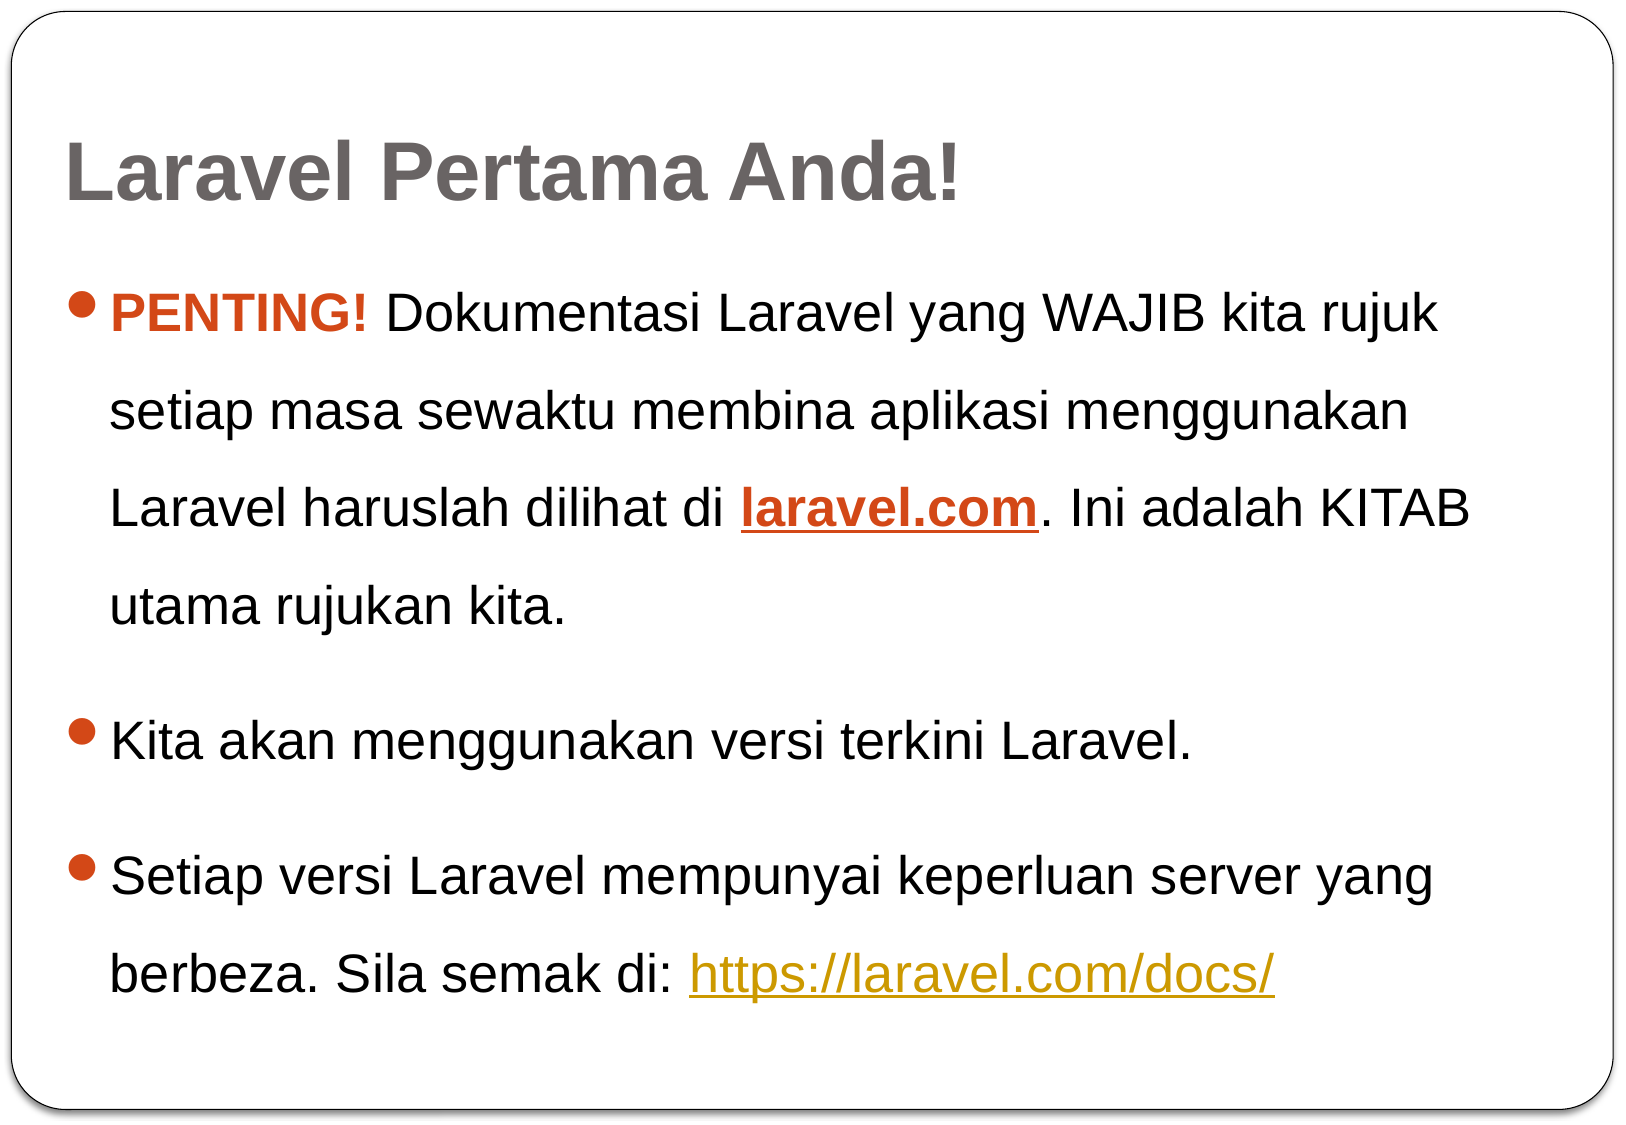

# Laravel Pertama Anda!
PENTING! Dokumentasi Laravel yang WAJIB kita rujuk setiap masa sewaktu membina aplikasi menggunakan Laravel haruslah dilihat di laravel.com. Ini adalah KITAB utama rujukan kita.
Kita akan menggunakan versi terkini Laravel.
Setiap versi Laravel mempunyai keperluan server yang berbeza. Sila semak di: https://laravel.com/docs/